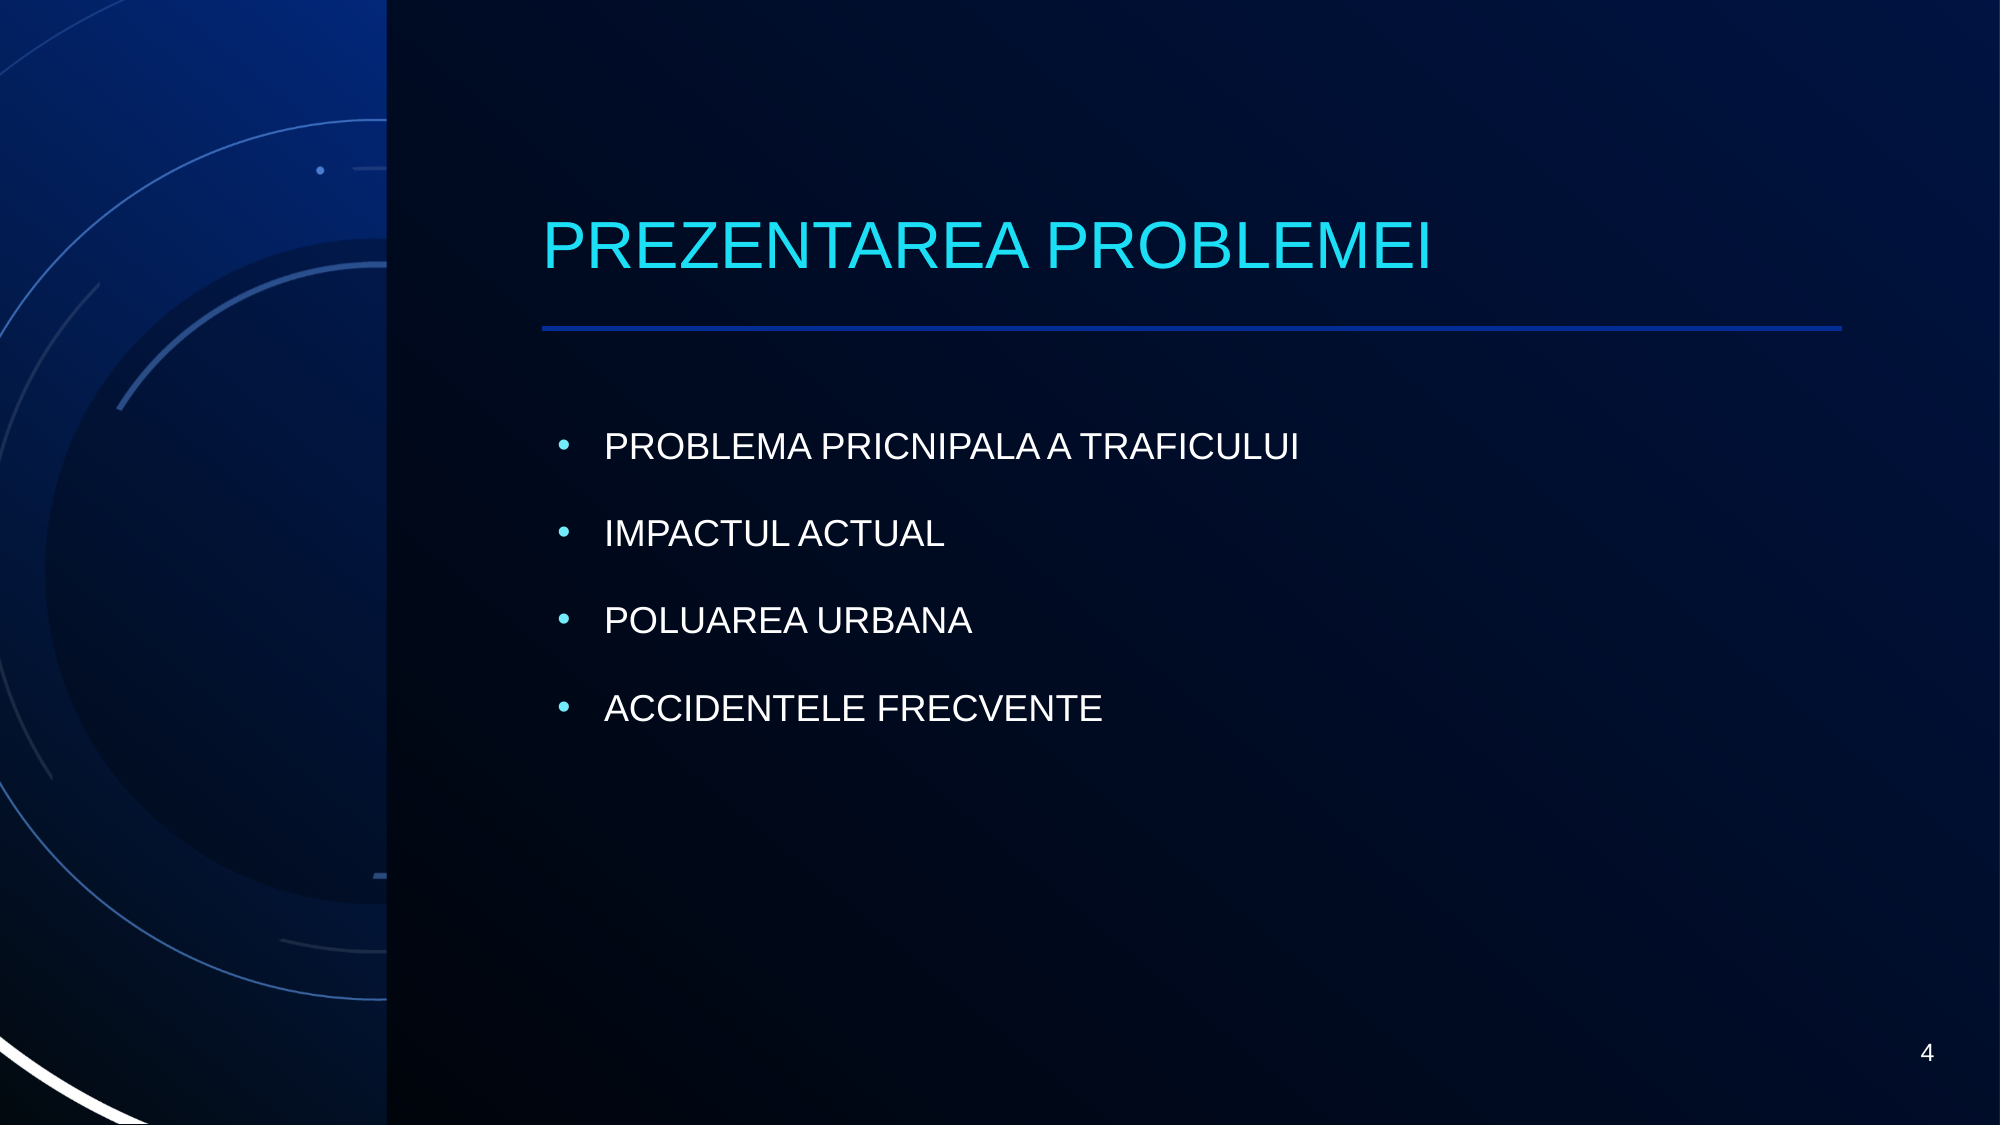

# Prezentarea problemei
PROBLEMA PRICNIPALA A TRAFICULUI
IMPACTUL ACTUAL
POLUAREA URBANA
ACCIDENTELE FRECVENTE
4